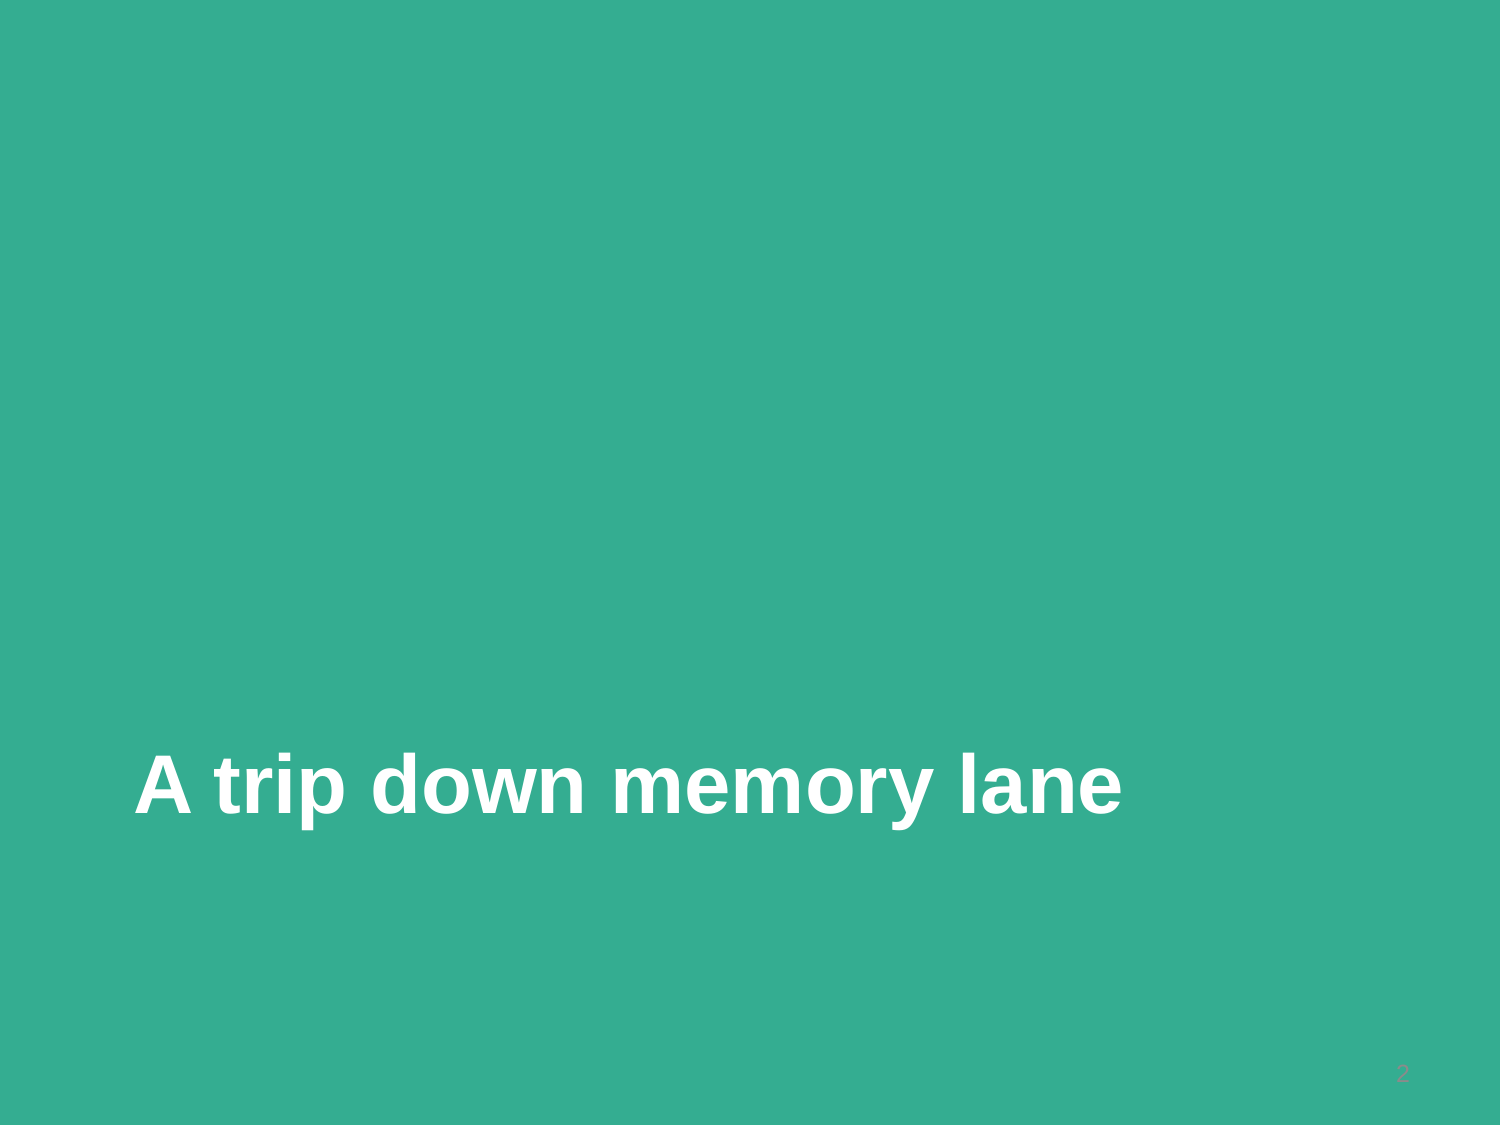

# A trip down memory lane
2